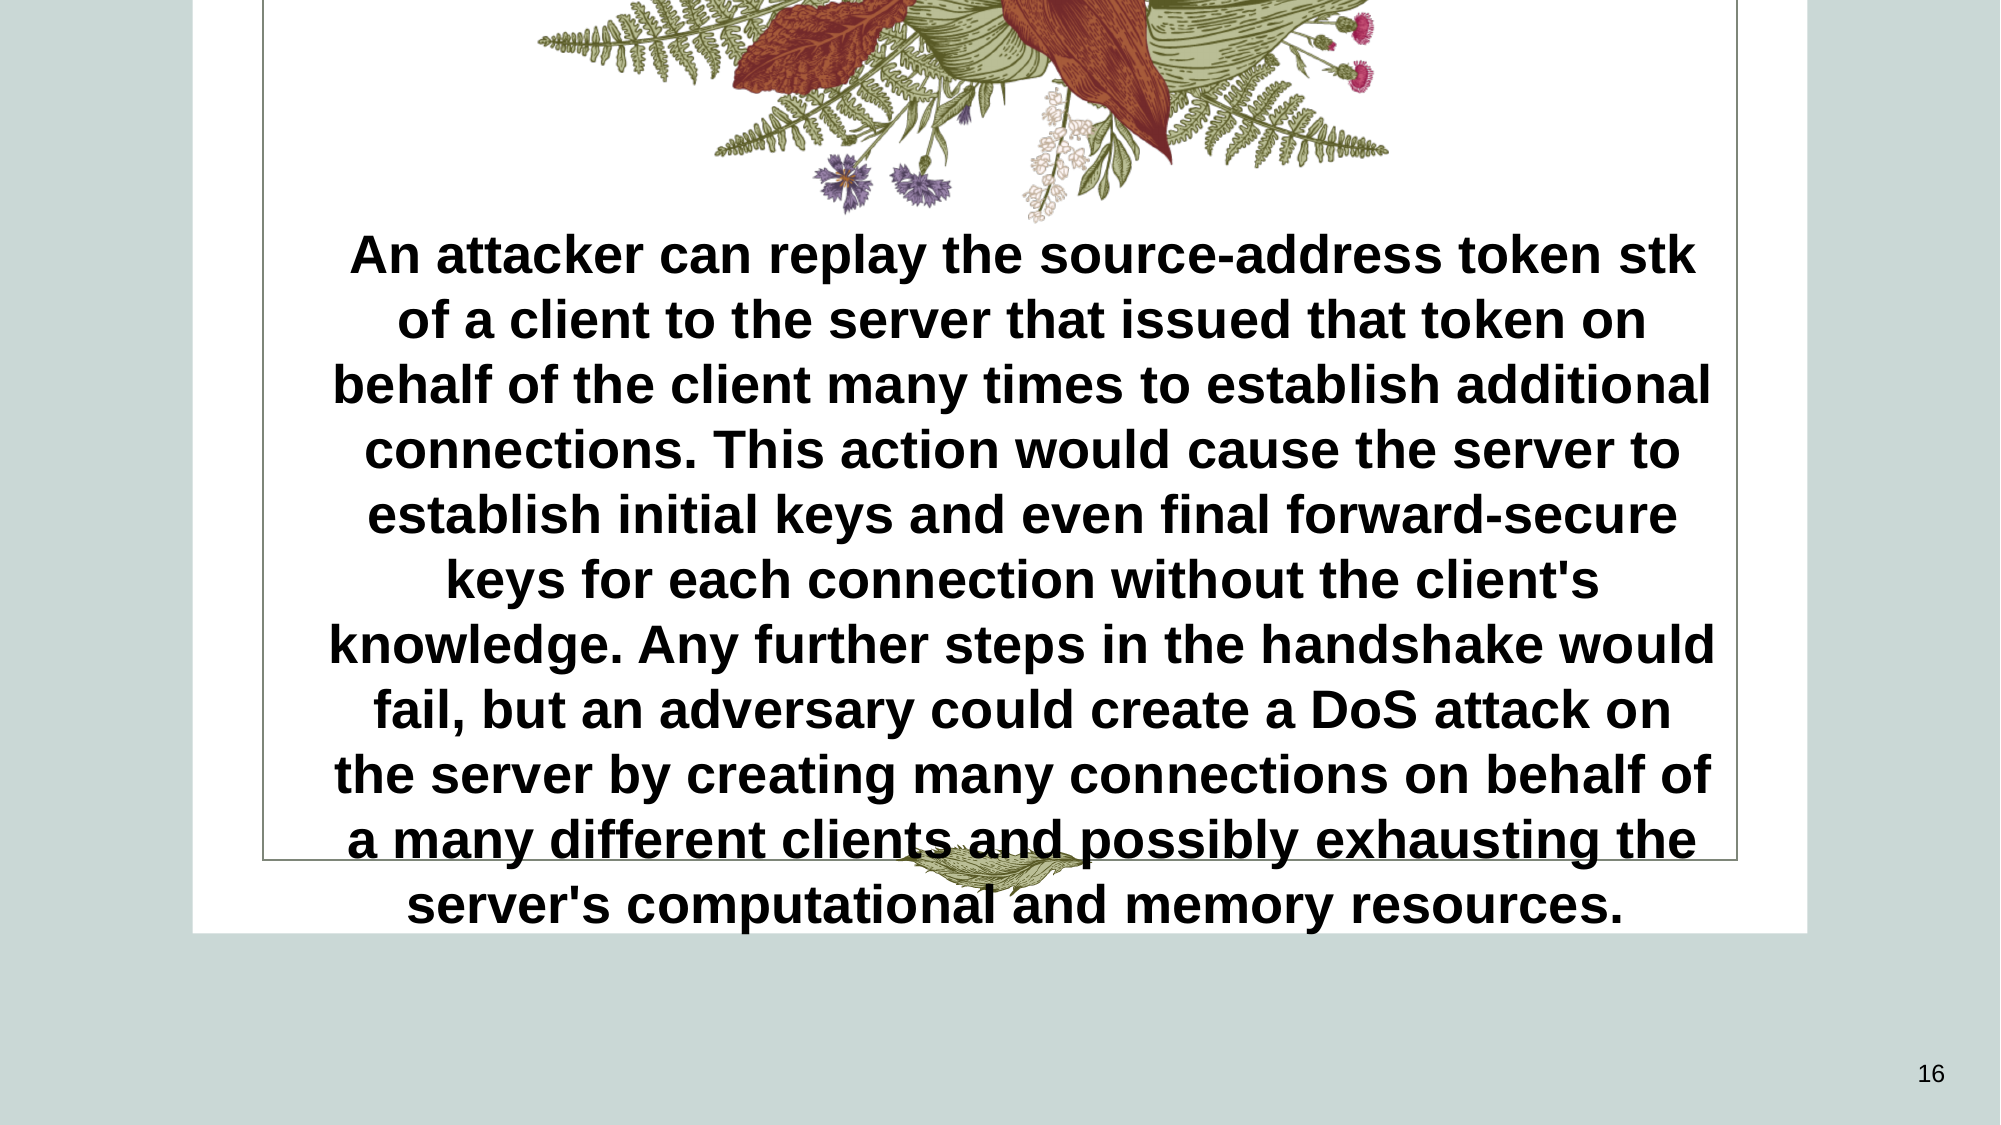

An attacker can replay the source-address token stk of a client to the server that issued that token on behalf of the client many times to establish additional connections. This action would cause the server to establish initial keys and even final forward-secure keys for each connection without the client's knowledge. Any further steps in the handshake would fail, but an adversary could create a DoS attack on the server by creating many connections on behalf of a many different clients and possibly exhausting the server's computational and memory resources.
16